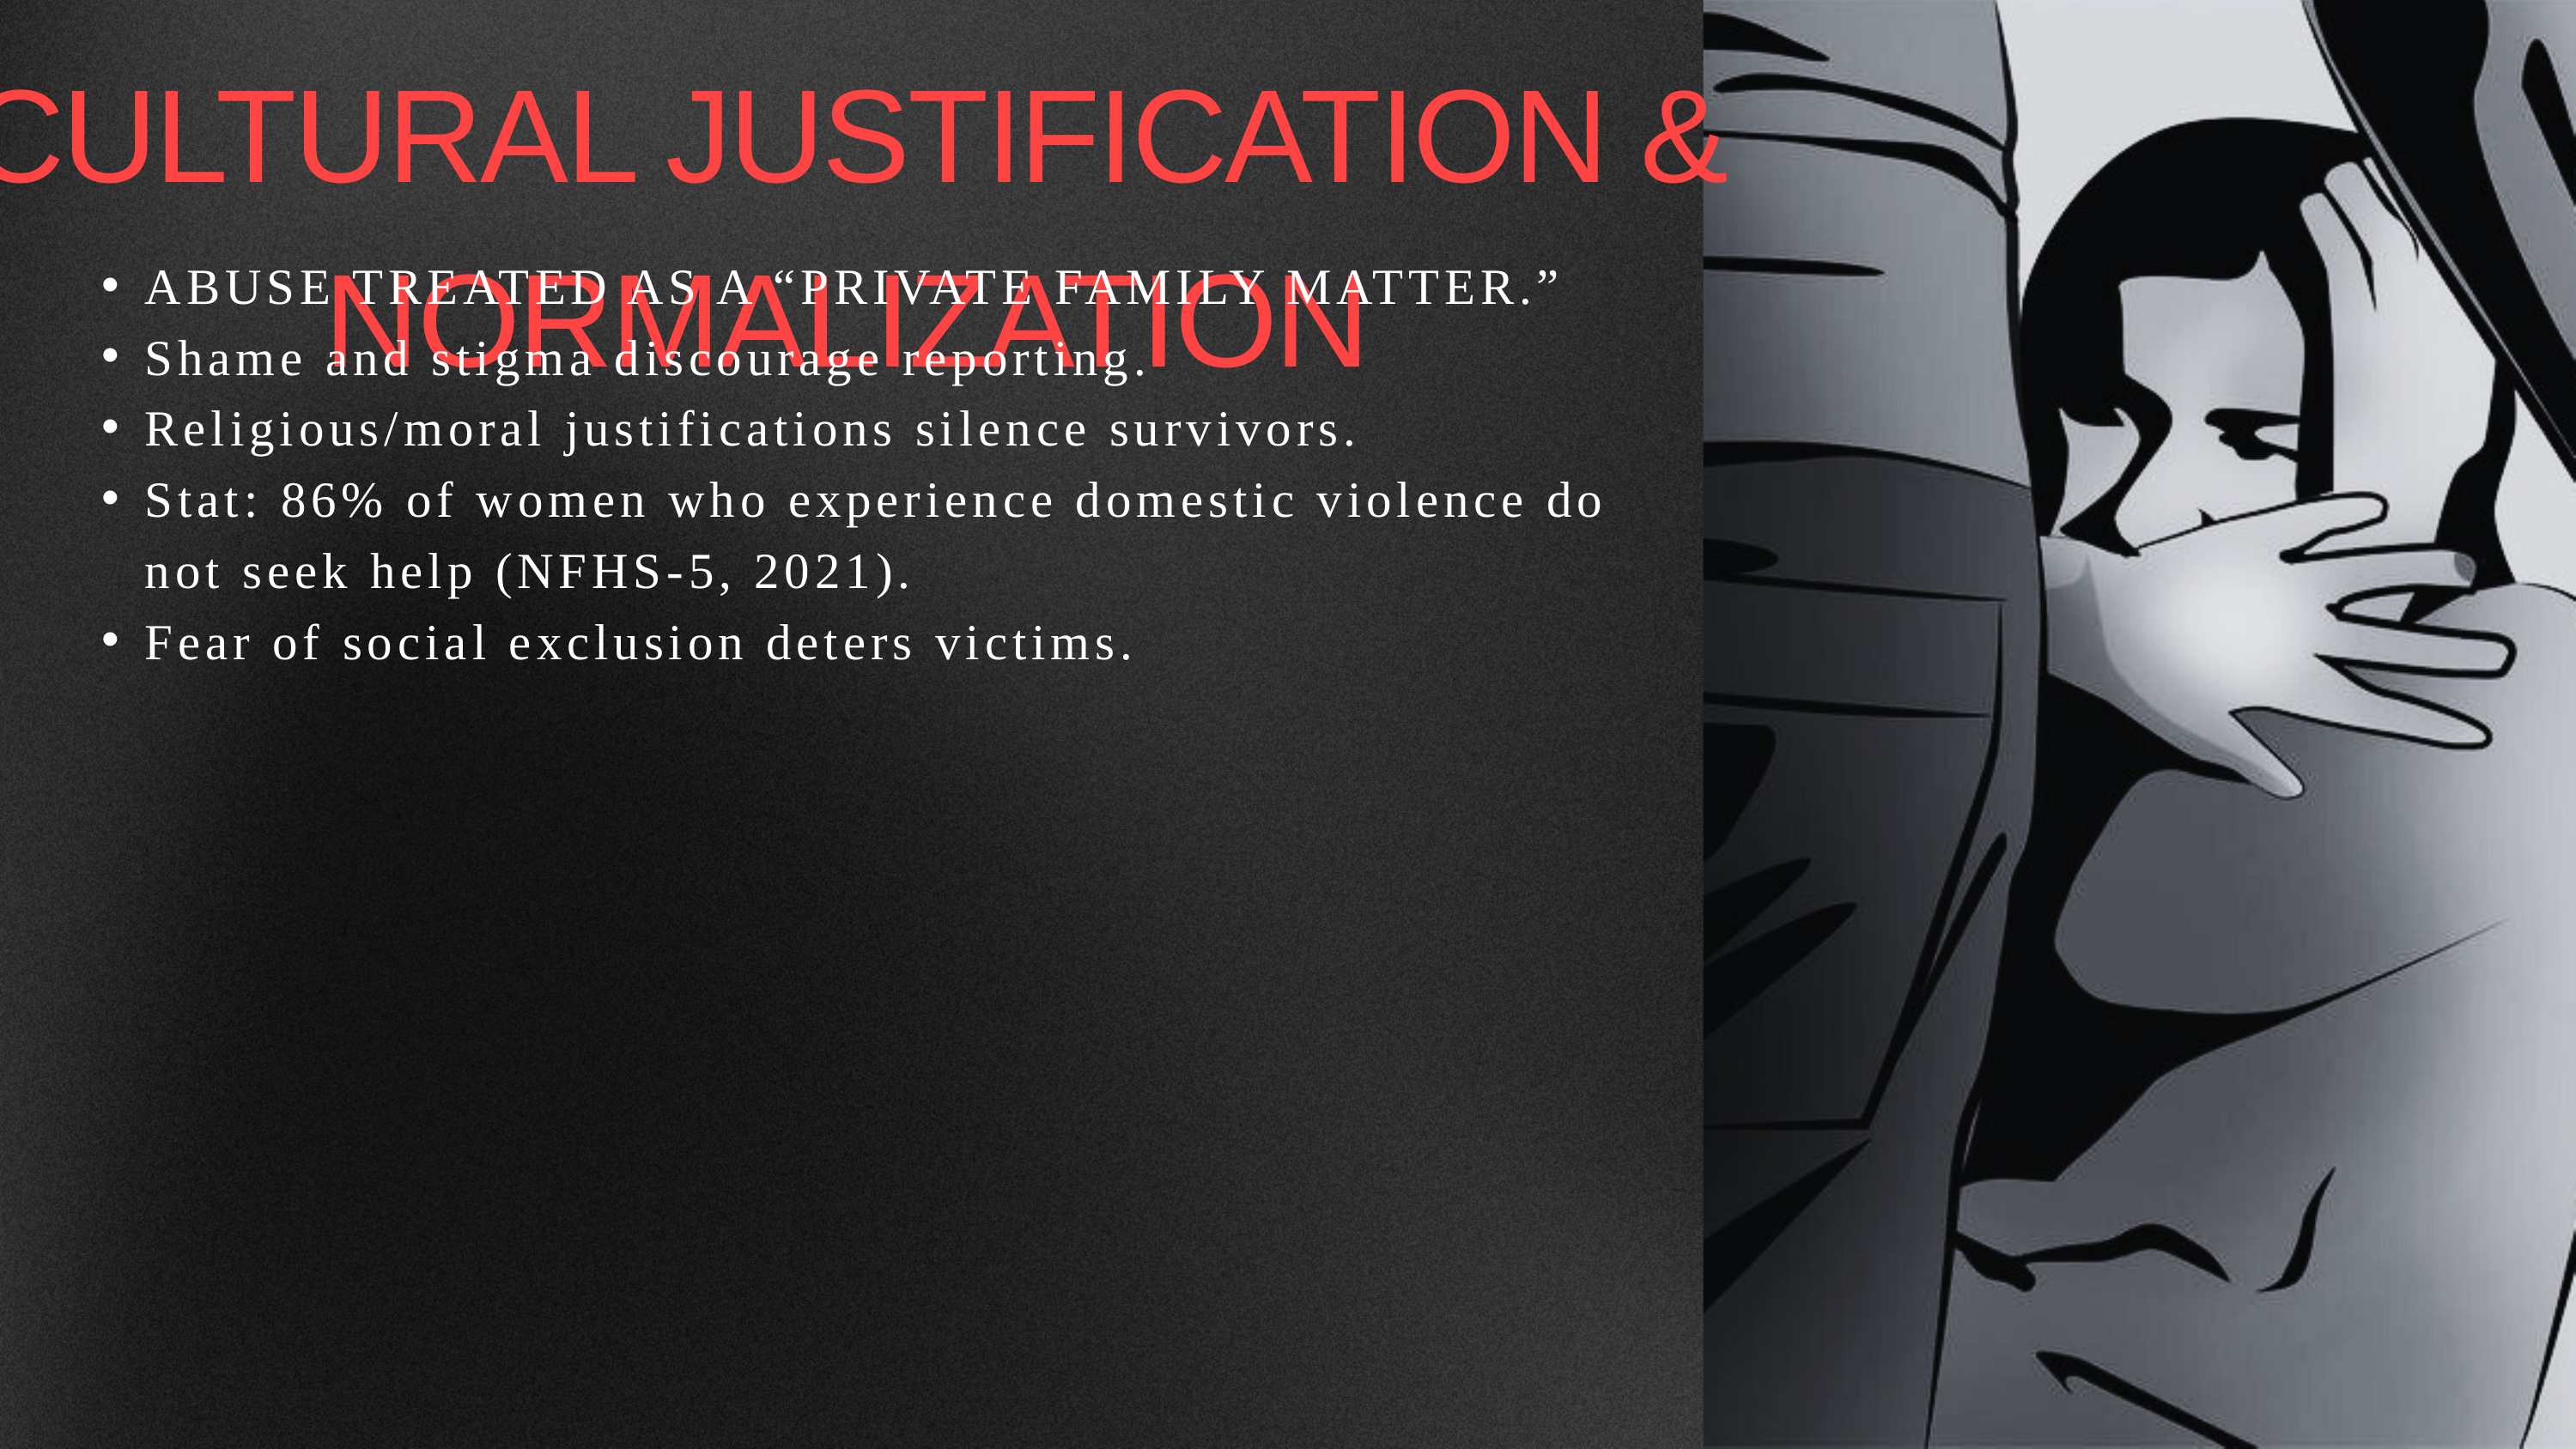

CULTURAL JUSTIFICATION & NORMALIZATION
ABUSE TREATED AS A “PRIVATE FAMILY MATTER.”
Shame and stigma discourage reporting.
Religious/moral justifications silence survivors.
Stat: 86% of women who experience domestic violence do not seek help (NFHS-5, 2021).
Fear of social exclusion deters victims.